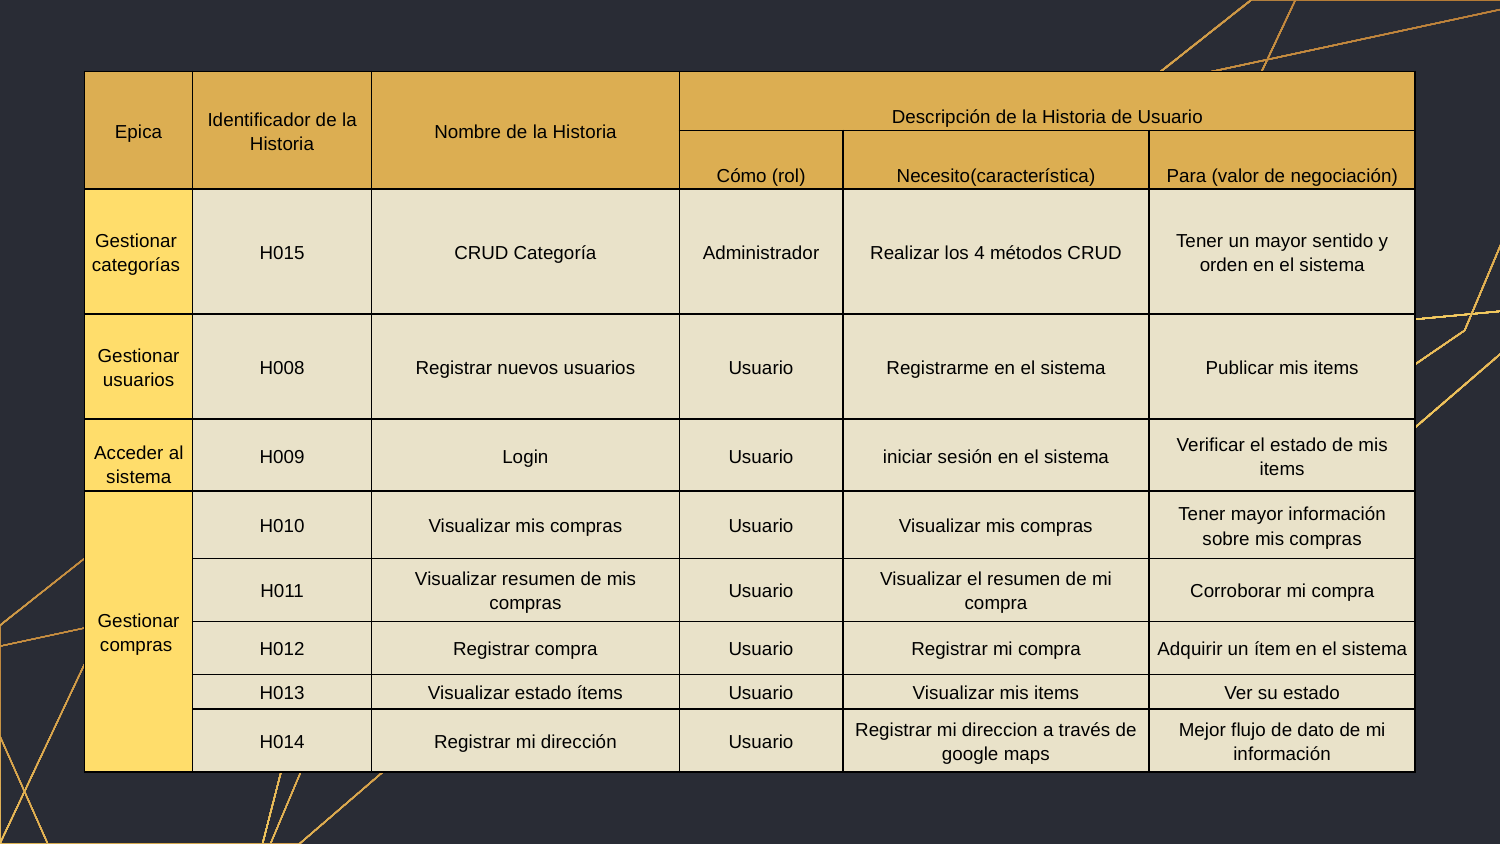

| Epica | Identificador de la Historia | Nombre de la Historia | Descripción de la Historia de Usuario |  |  |
| --- | --- | --- | --- | --- | --- |
|  |  |  | Cómo (rol) | Necesito(característica) | Para (valor de negociación) |
| Gestionar categorías | H015 | CRUD Categoría | Administrador | Realizar los 4 métodos CRUD | Tener un mayor sentido y orden en el sistema |
| Gestionar usuarios | H008 | Registrar nuevos usuarios | Usuario | Registrarme en el sistema | Publicar mis items |
| Acceder al sistema | H009 | Login | Usuario | iniciar sesión en el sistema | Verificar el estado de mis items |
| Gestionar compras | H010 | Visualizar mis compras | Usuario | Visualizar mis compras | Tener mayor información sobre mis compras |
|  | H011 | Visualizar resumen de mis compras | Usuario | Visualizar el resumen de mi compra | Corroborar mi compra |
|  | H012 | Registrar compra | Usuario | Registrar mi compra | Adquirir un ítem en el sistema |
|  | H013 | Visualizar estado ítems | Usuario | Visualizar mis items | Ver su estado |
|  | H014 | Registrar mi dirección | Usuario | Registrar mi direccion a través de google maps | Mejor flujo de dato de mi información |